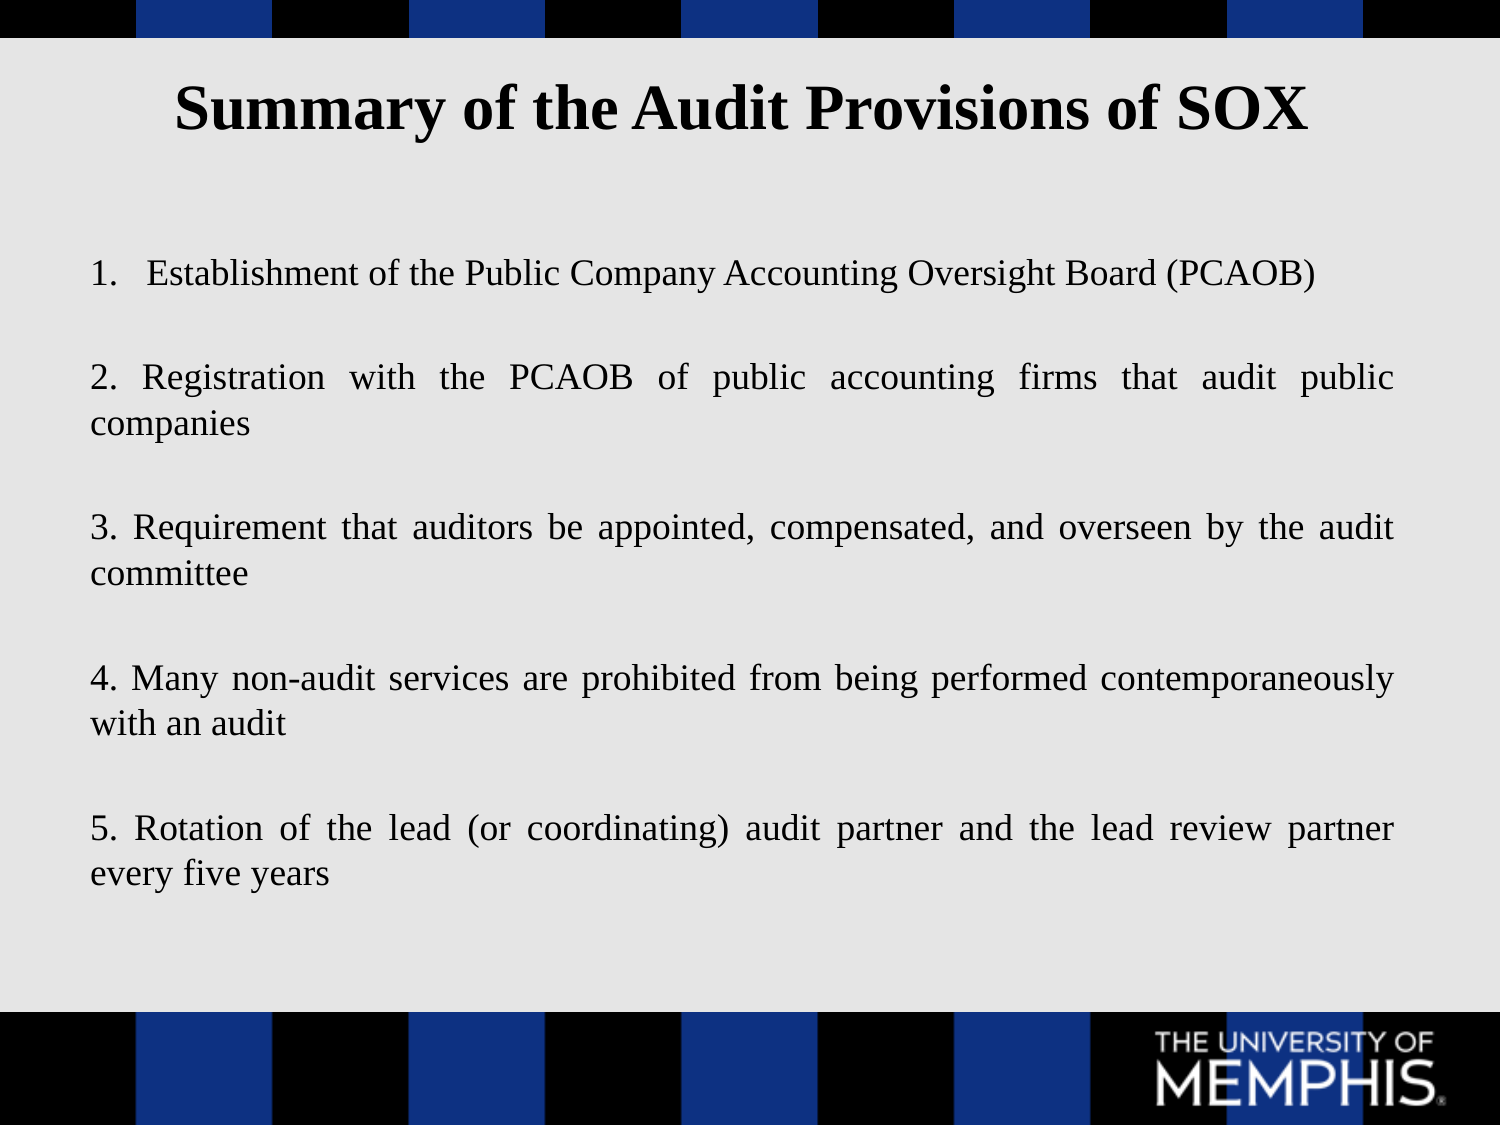

# Summary of the Audit Provisions of SOX

Establishment of the Public Company Accounting Oversight Board (PCAOB)

2. Registration with the PCAOB of public accounting firms that audit public companies

3. Requirement that auditors be appointed, compensated, and overseen by the audit committee

4. Many non-audit services are prohibited from being performed contemporaneously with an audit

5. Rotation of the lead (or coordinating) audit partner and the lead review partner every five years